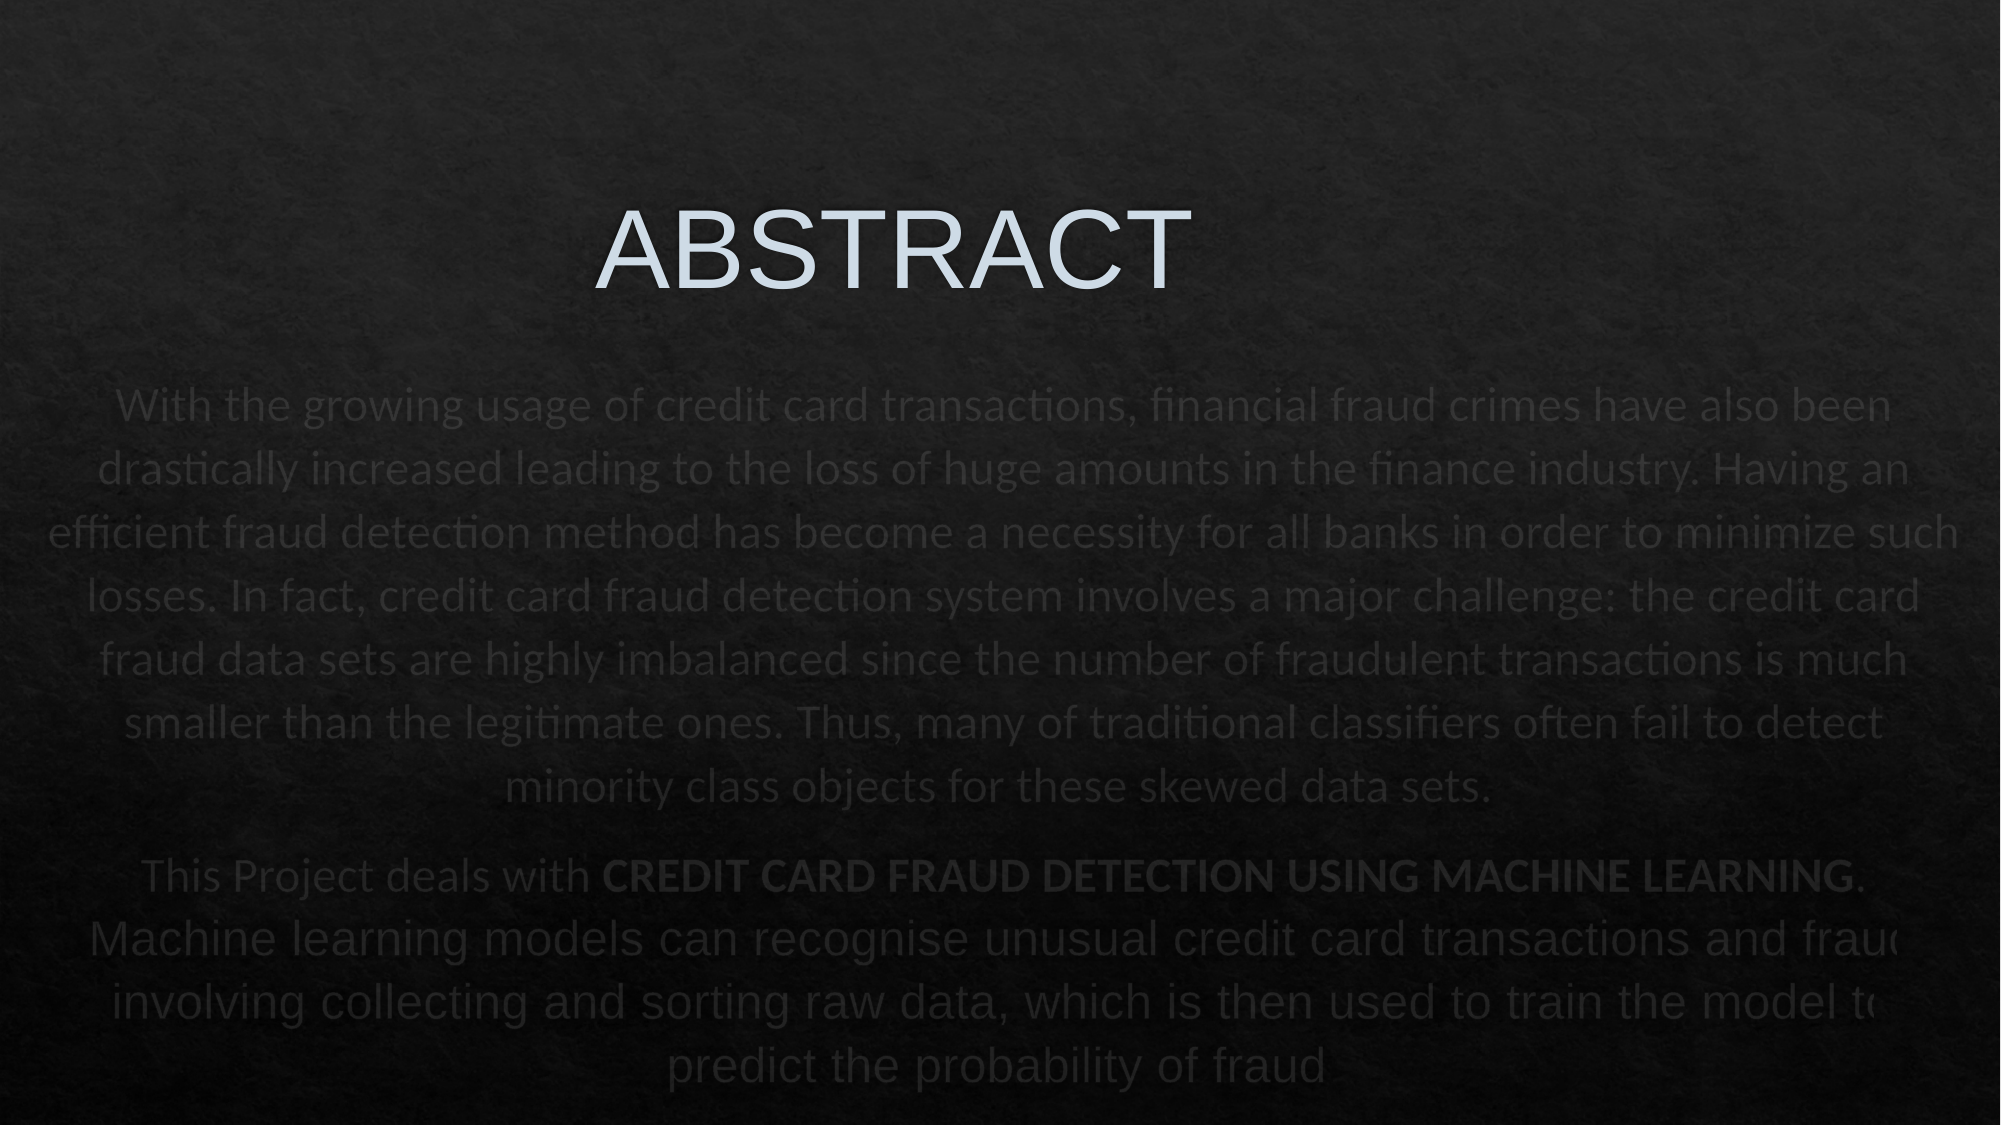

# ABSTRACT
With the growing usage of credit card transactions, financial fraud crimes have also been drastically increased leading to the loss of huge amounts in the finance industry. Having an efficient fraud detection method has become a necessity for all banks in order to minimize such losses. In fact, credit card fraud detection system involves a major challenge: the credit card fraud data sets are highly imbalanced since the number of fraudulent transactions is much smaller than the legitimate ones. Thus, many of traditional classifiers often fail to detect minority class objects for these skewed data sets.
This Project deals with CREDIT CARD FRAUD DETECTION USING MACHINE LEARNING. Machine learning models can recognise unusual credit card transactions and fraud involving collecting and sorting raw data, which is then used to train the model to predict the probability of fraud.